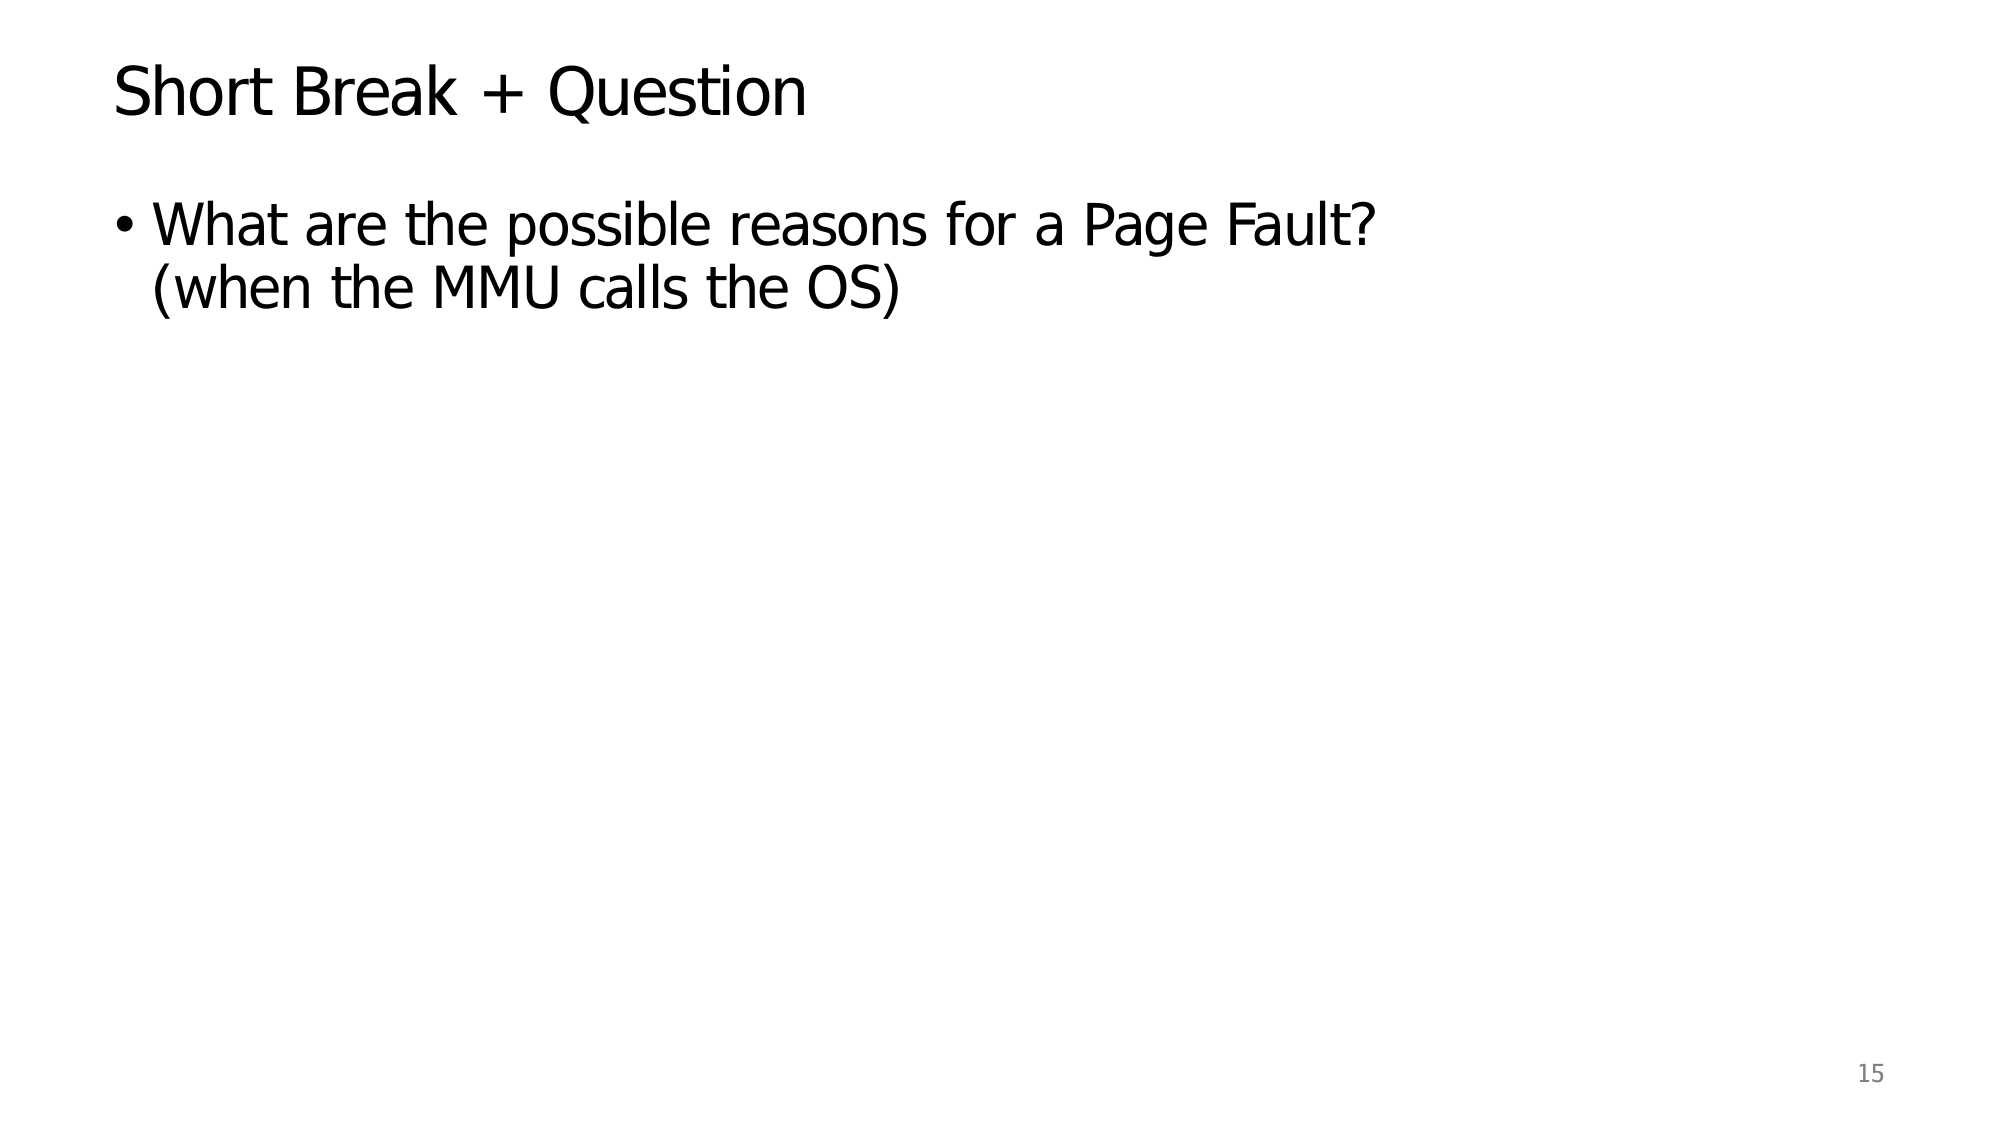

# Short Break + Question
What are the possible reasons for a Page Fault?
(when the MMU calls the OS)
15